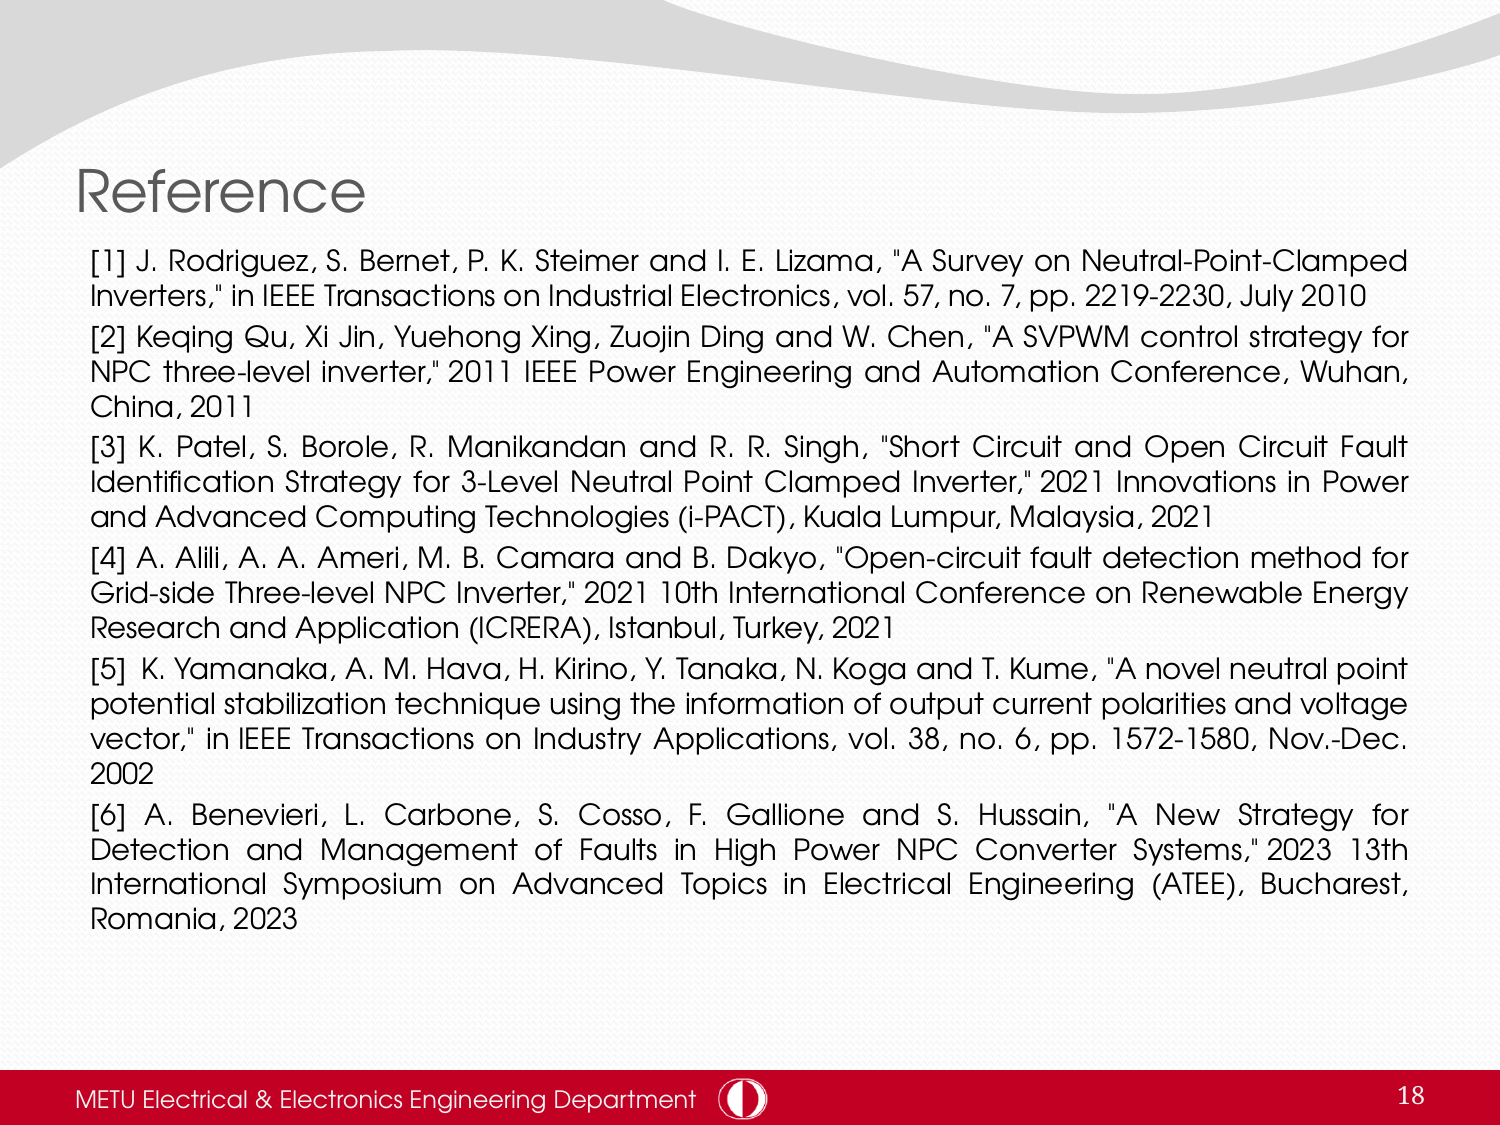

# Reference
[1] J. Rodriguez, S. Bernet, P. K. Steimer and I. E. Lizama, "A Survey on Neutral-Point-Clamped Inverters," in IEEE Transactions on Industrial Electronics, vol. 57, no. 7, pp. 2219-2230, July 2010
[2] Keqing Qu, Xi Jin, Yuehong Xing, Zuojin Ding and W. Chen, "A SVPWM control strategy for NPC three-level inverter," 2011 IEEE Power Engineering and Automation Conference, Wuhan, China, 2011
[3] K. Patel, S. Borole, R. Manikandan and R. R. Singh, "Short Circuit and Open Circuit Fault Identification Strategy for 3-Level Neutral Point Clamped Inverter," 2021 Innovations in Power and Advanced Computing Technologies (i-PACT), Kuala Lumpur, Malaysia, 2021
[4] A. Alili, A. A. Ameri, M. B. Camara and B. Dakyo, "Open-circuit fault detection method for Grid-side Three-level NPC Inverter," 2021 10th International Conference on Renewable Energy Research and Application (ICRERA), Istanbul, Turkey, 2021
[5]  K. Yamanaka, A. M. Hava, H. Kirino, Y. Tanaka, N. Koga and T. Kume, "A novel neutral point potential stabilization technique using the information of output current polarities and voltage vector," in IEEE Transactions on Industry Applications, vol. 38, no. 6, pp. 1572-1580, Nov.-Dec. 2002
[6] A. Benevieri, L. Carbone, S. Cosso, F. Gallione and S. Hussain, "A New Strategy for Detection and Management of Faults in High Power NPC Converter Systems," 2023 13th International Symposium on Advanced Topics in Electrical Engineering (ATEE), Bucharest, Romania, 2023
METU Electrical & Electronics Engineering Department
18